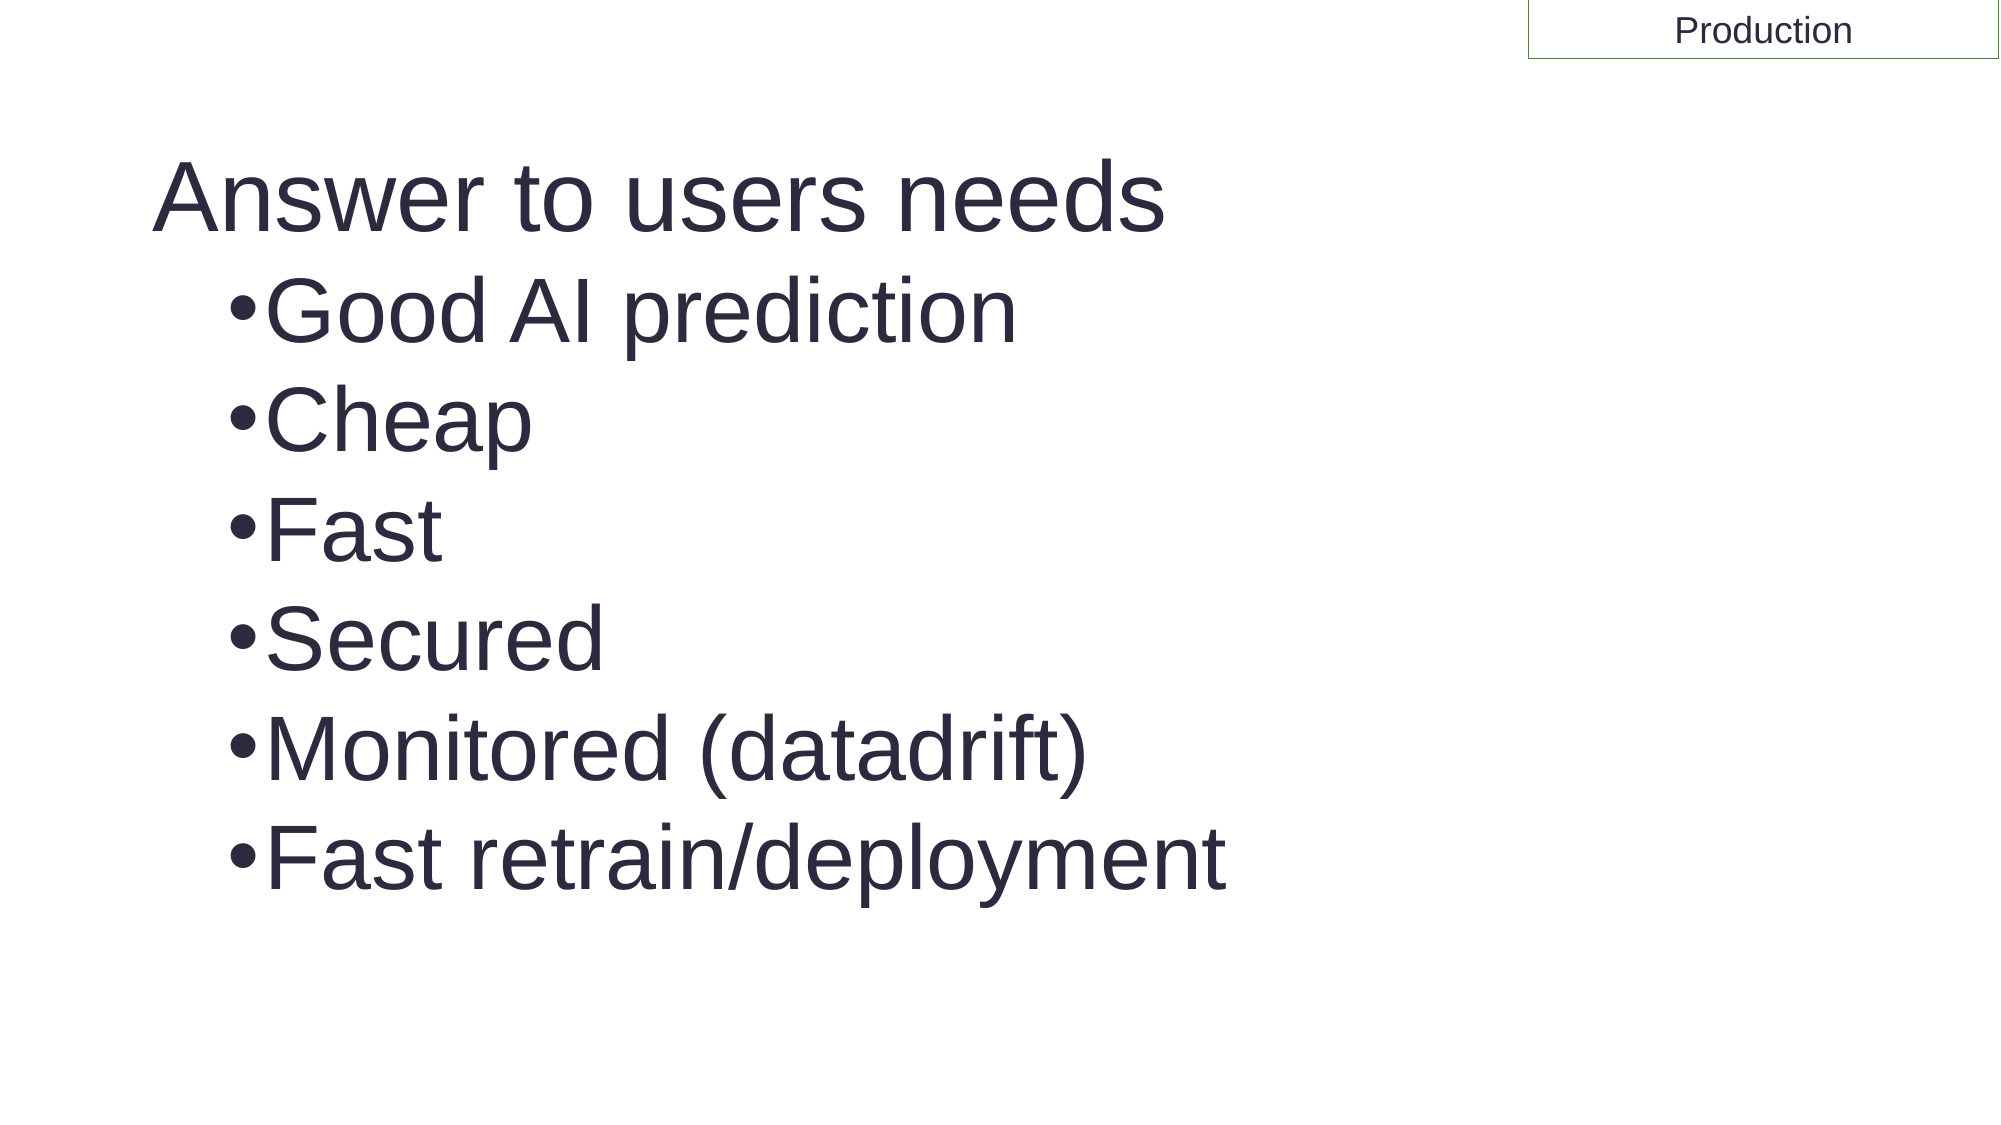

Production
Answer to users needs
Good AI prediction
Cheap
Fast
Secured
Monitored (datadrift)
Fast retrain/deployment